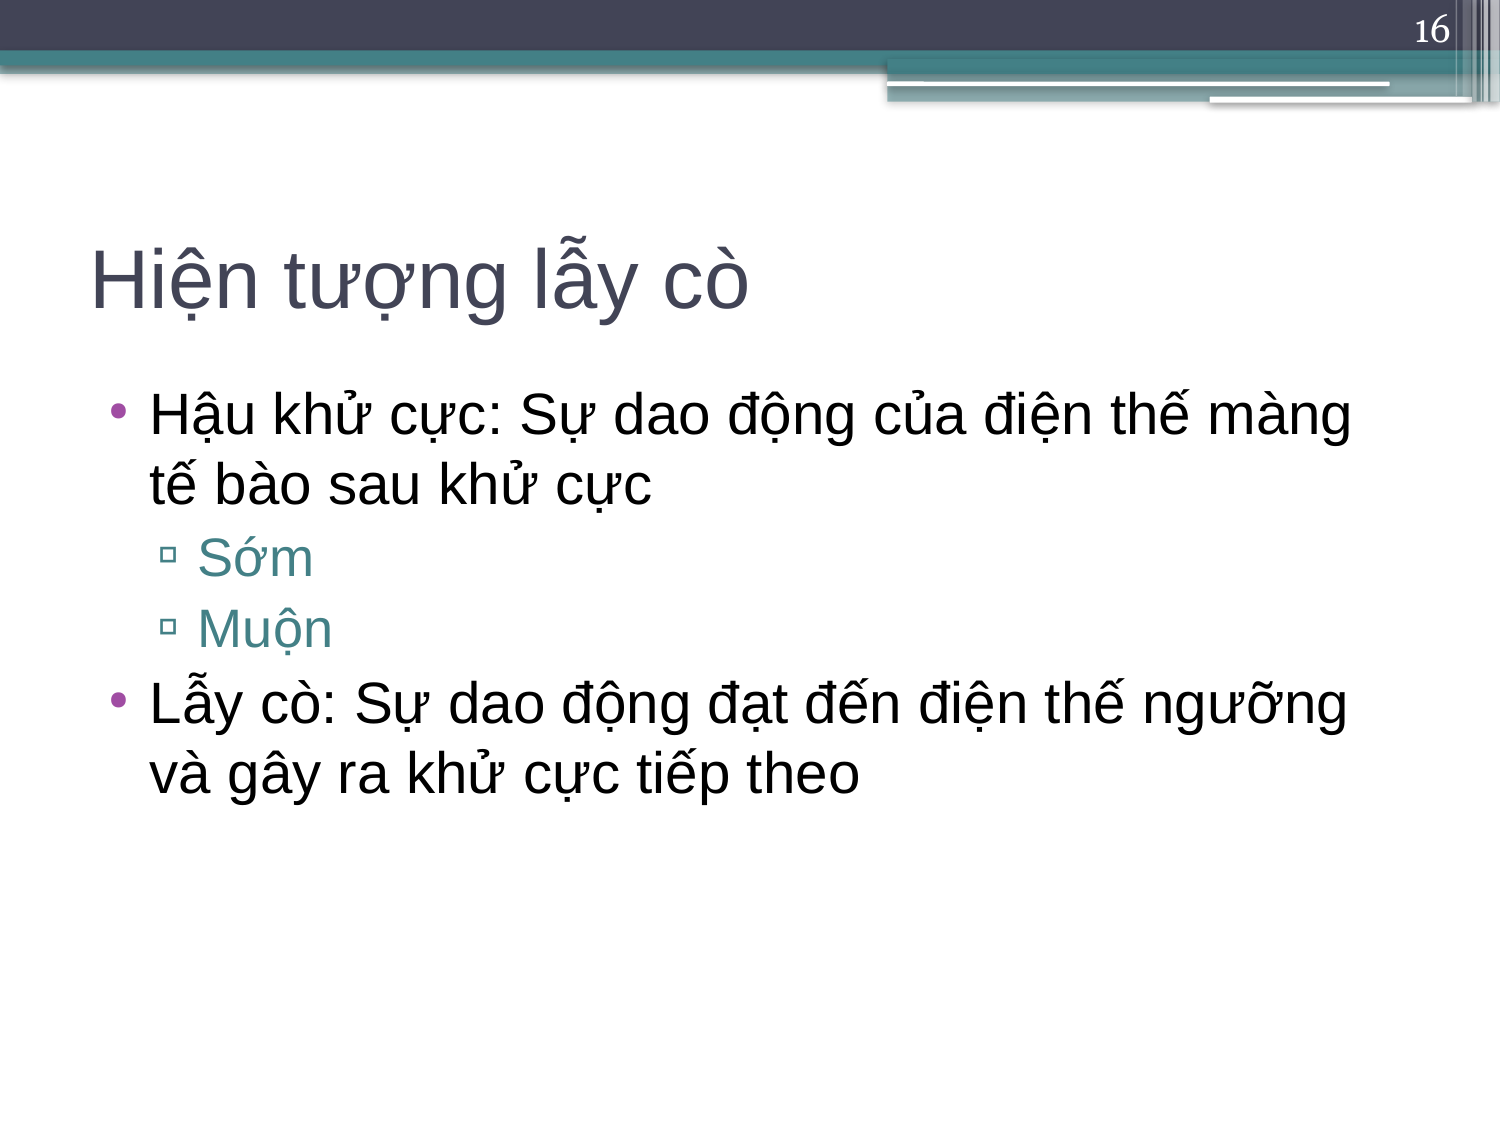

16
# Hiện tượng lẫy cò
Hậu khử cực: Sự dao động của điện thế màng tế bào sau khử cực
Sớm
Muộn
Lẫy cò: Sự dao động đạt đến điện thế ngưỡng và gây ra khử cực tiếp theo